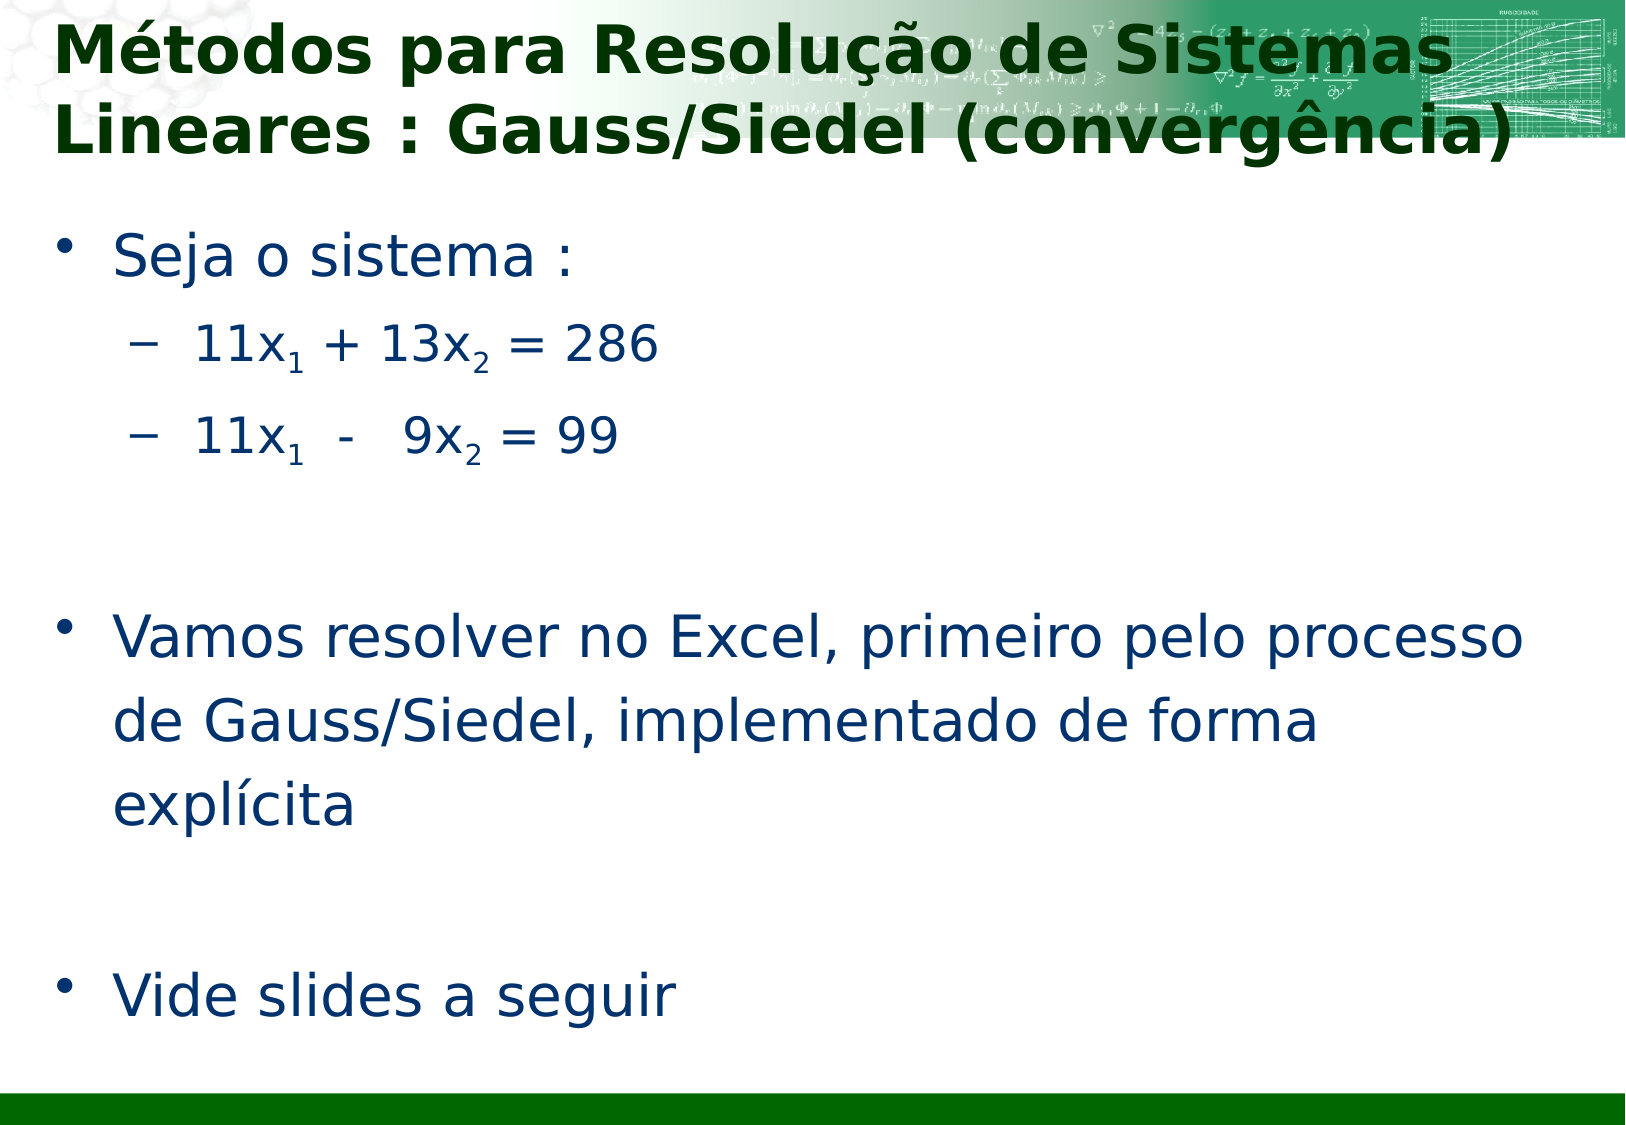

# Métodos para Resolução de Sistemas Lineares : Gauss/Siedel (convergência)
Seja o sistema :
 11x1 + 13x2 = 286
 11x1  -   9x2 = 99

Vamos resolver no Excel, primeiro pelo processo de Gauss/Siedel, implementado de forma  explícita

Vide slides a seguir